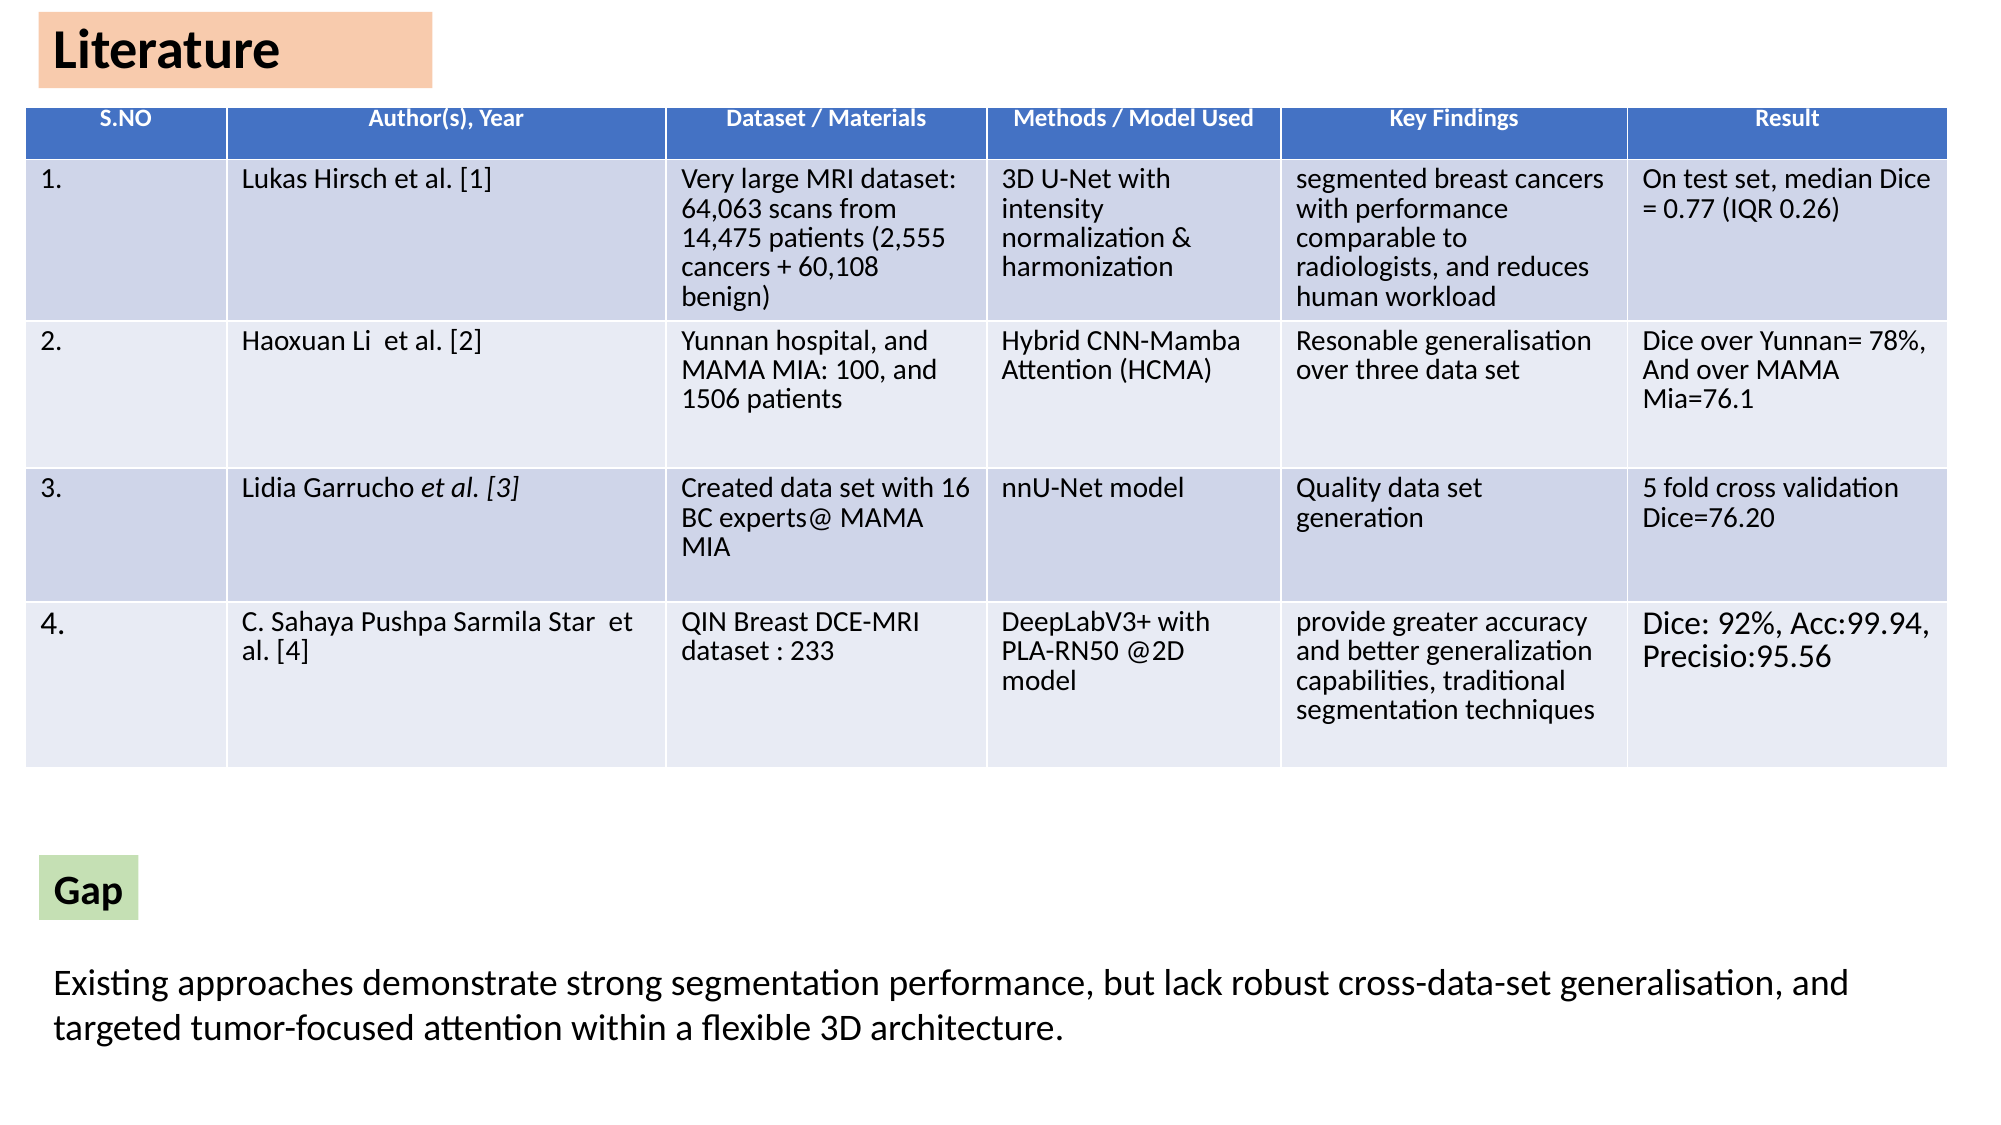

# Literature
| S.NO | Author(s), Year | Dataset / Materials | Methods / Model Used | Key Findings | Result |
| --- | --- | --- | --- | --- | --- |
| 1. | Lukas Hirsch et al. [1] | Very large MRI dataset: 64,063 scans from 14,475 patients (2,555 cancers + 60,108 benign) | 3D U-Net with intensity normalization & harmonization | segmented breast cancers with performance comparable to radiologists, and reduces human workload | On test set, median Dice = 0.77 (IQR 0.26) |
| 2. | Haoxuan Li et al. [2] | Yunnan hospital, and MAMA MIA: 100, and 1506 patients | Hybrid CNN-Mamba Attention (HCMA) | Resonable generalisation over three data set | Dice over Yunnan= 78%, And over MAMA Mia=76.1 |
| 3. | Lidia Garrucho et al. [3] | Created data set with 16 BC experts@ MAMA MIA | nnU-Net model | Quality data set generation | 5 fold cross validation Dice=76.20 |
| 4. | C. Sahaya Pushpa Sarmila Star et al. [4] | QIN Breast DCE-MRI dataset : 233 | DeepLabV3+ with PLA-RN50 @2D model | provide greater accuracy and better generalization capabilities, traditional segmentation techniques | Dice: 92%, Acc:99.94, Precisio:95.56 |
Gap
Existing approaches demonstrate strong segmentation performance, but lack robust cross-data-set generalisation, and targeted tumor-focused attention within a flexible 3D architecture.